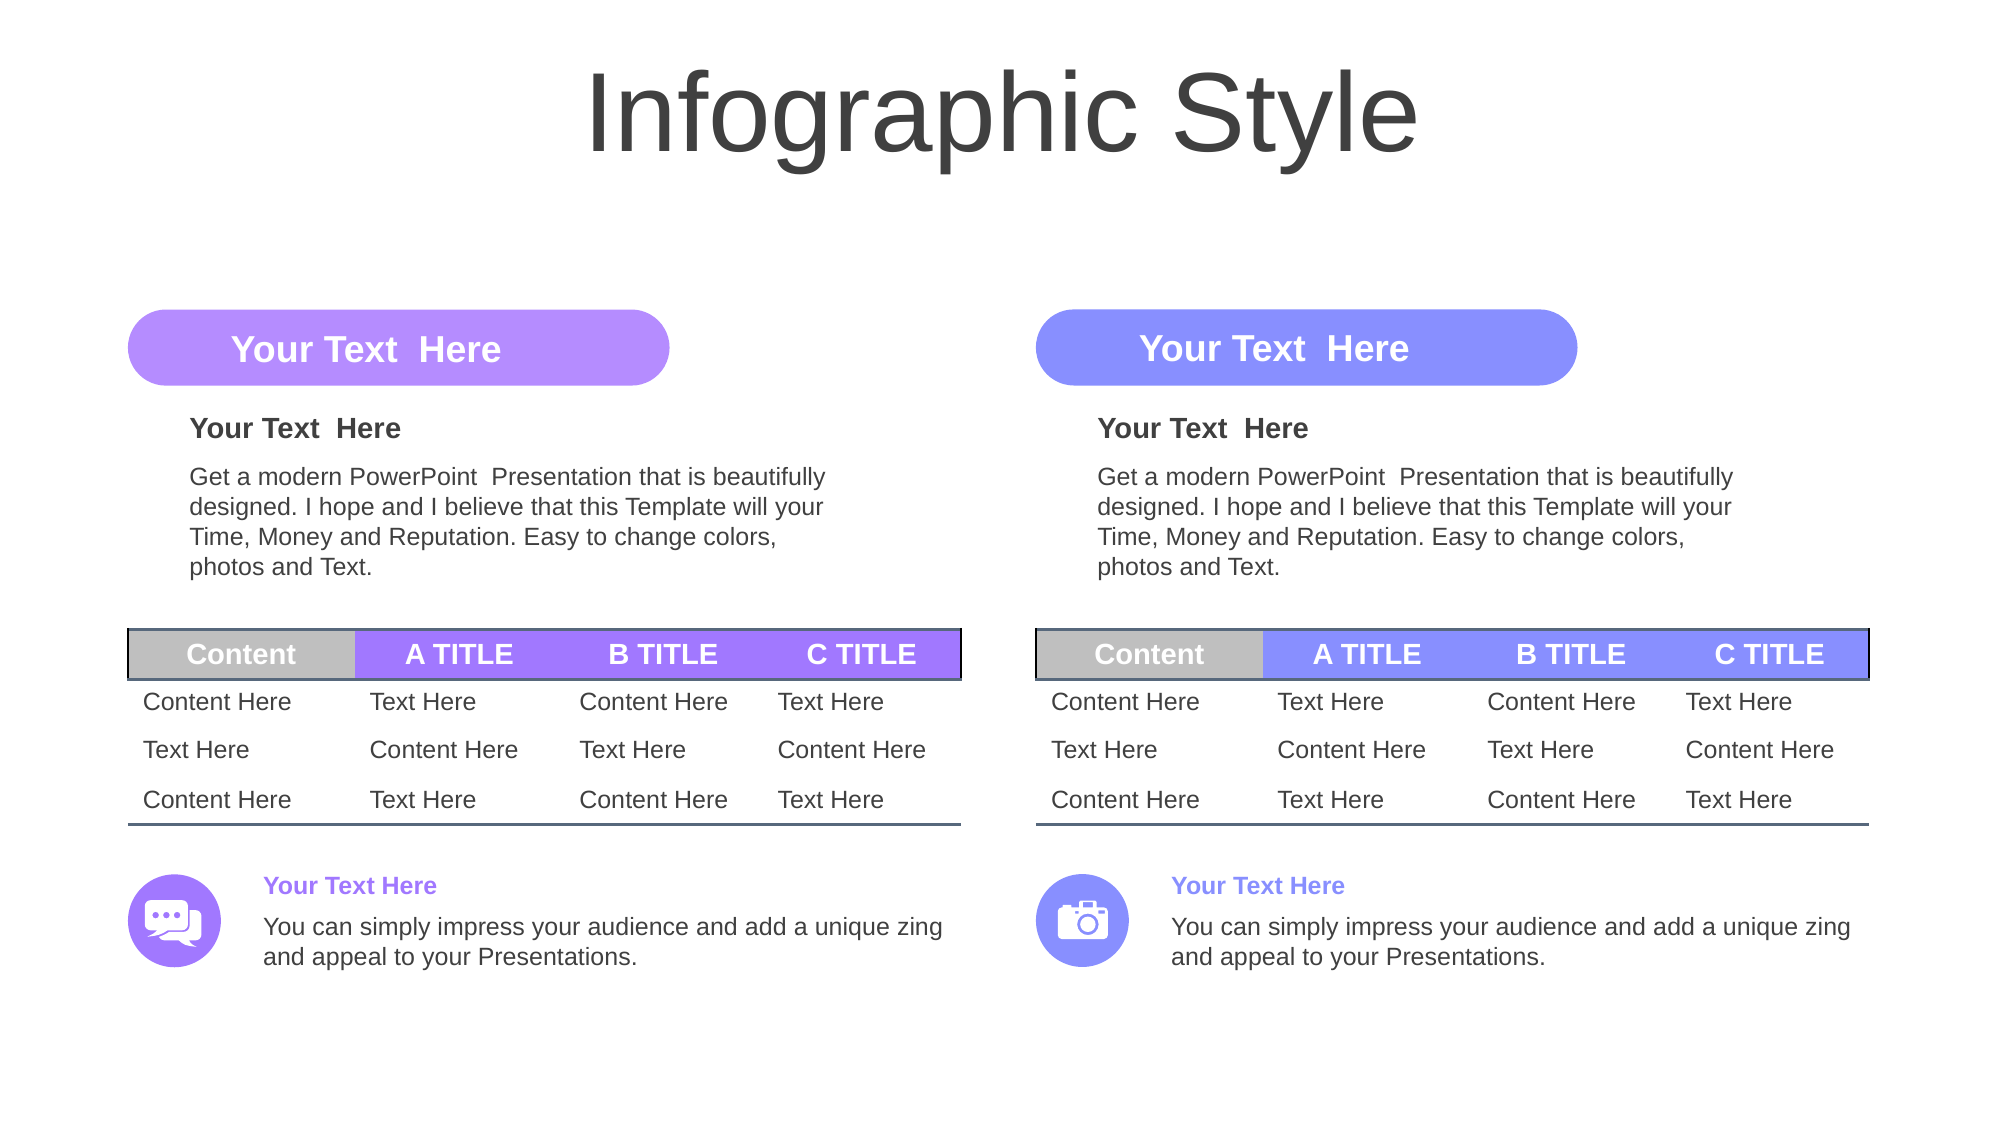

Infographic Style

Your Text  Here
Your Text  Here
Your Text  Here
Your Text  Here
Get a modern PowerPoint  Presentation that is beautifully designed. I hope and I believe that this Template will your Time, Money and Reputation. Easy to change colors, photos and Text.
Get a modern PowerPoint  Presentation that is beautifully designed. I hope and I believe that this Template will your Time, Money and Reputation. Easy to change colors, photos and Text.
| Content | A TITLE | B TITLE | C TITLE |
| --- | --- | --- | --- |
| Content Here | Text Here | Content Here | Text Here |
| Text Here | Content Here | Text Here | Content Here |
| Content Here | Text Here | Content Here | Text Here |
| Content | A TITLE | B TITLE | C TITLE |
| --- | --- | --- | --- |
| Content Here | Text Here | Content Here | Text Here |
| Text Here | Content Here | Text Here | Content Here |
| Content Here | Text Here | Content Here | Text Here |
Your Text Here
You can simply impress your audience and add a unique zing and appeal to your Presentations.
Your Text Here
You can simply impress your audience and add a unique zing and appeal to your Presentations.